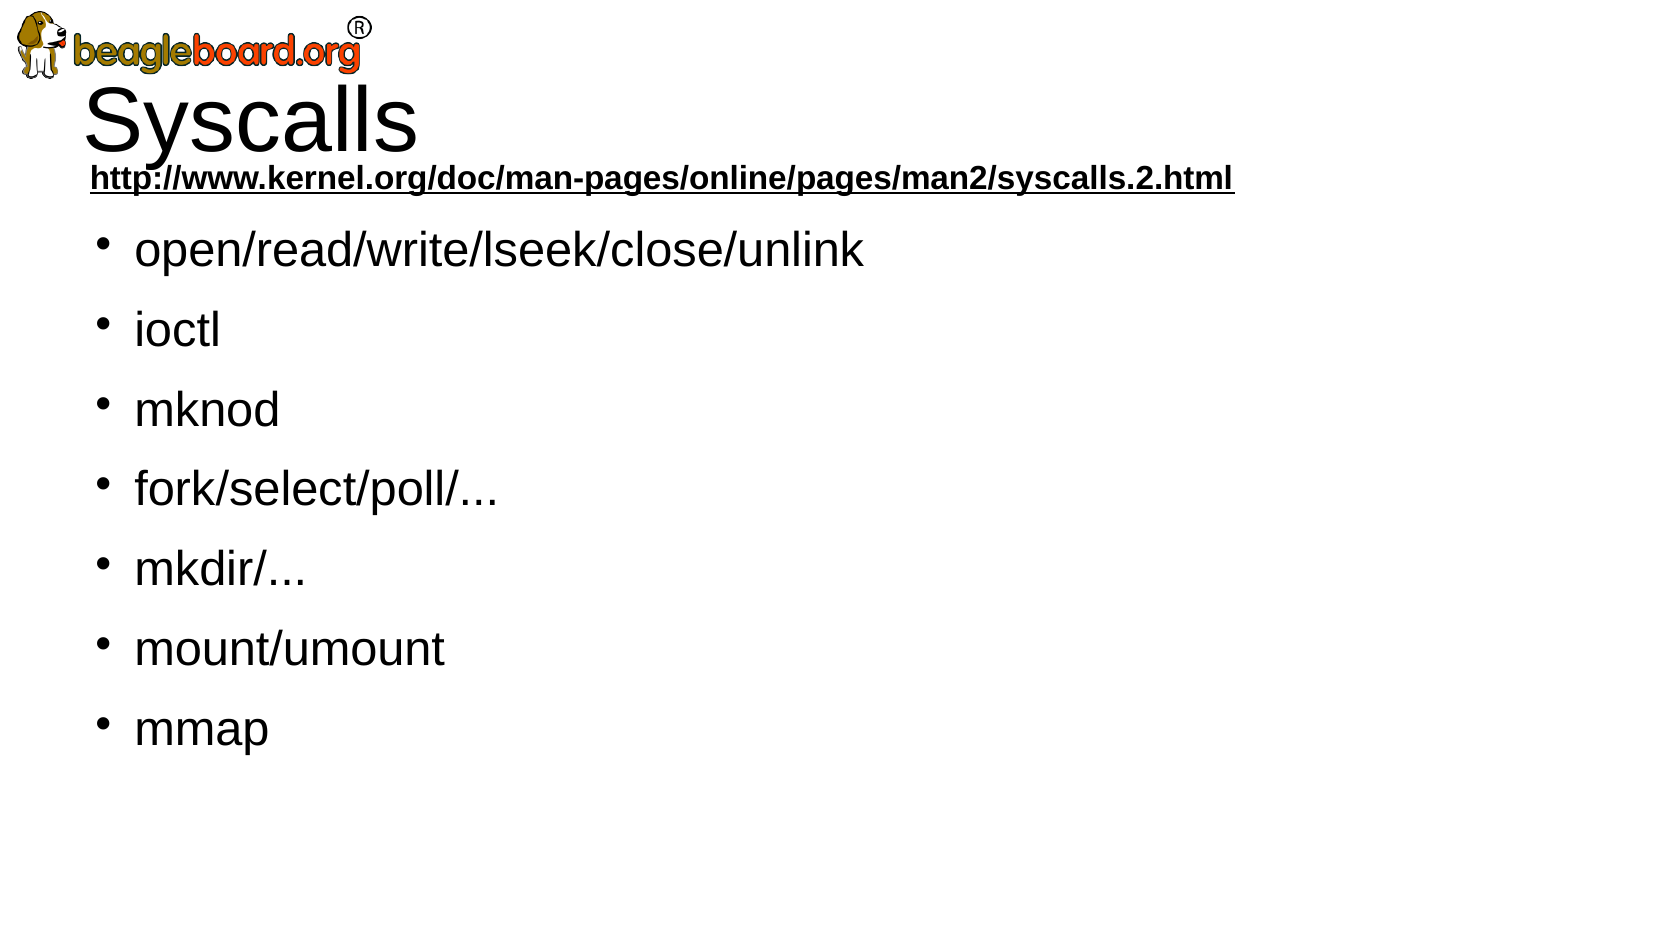

Syscalls
http://www.kernel.org/doc/man-pages/online/pages/man2/syscalls.2.html

open/read/write/lseek/close/unlink
ioctl
mknod
fork/select/poll/...
mkdir/...
mount/umount
mmap